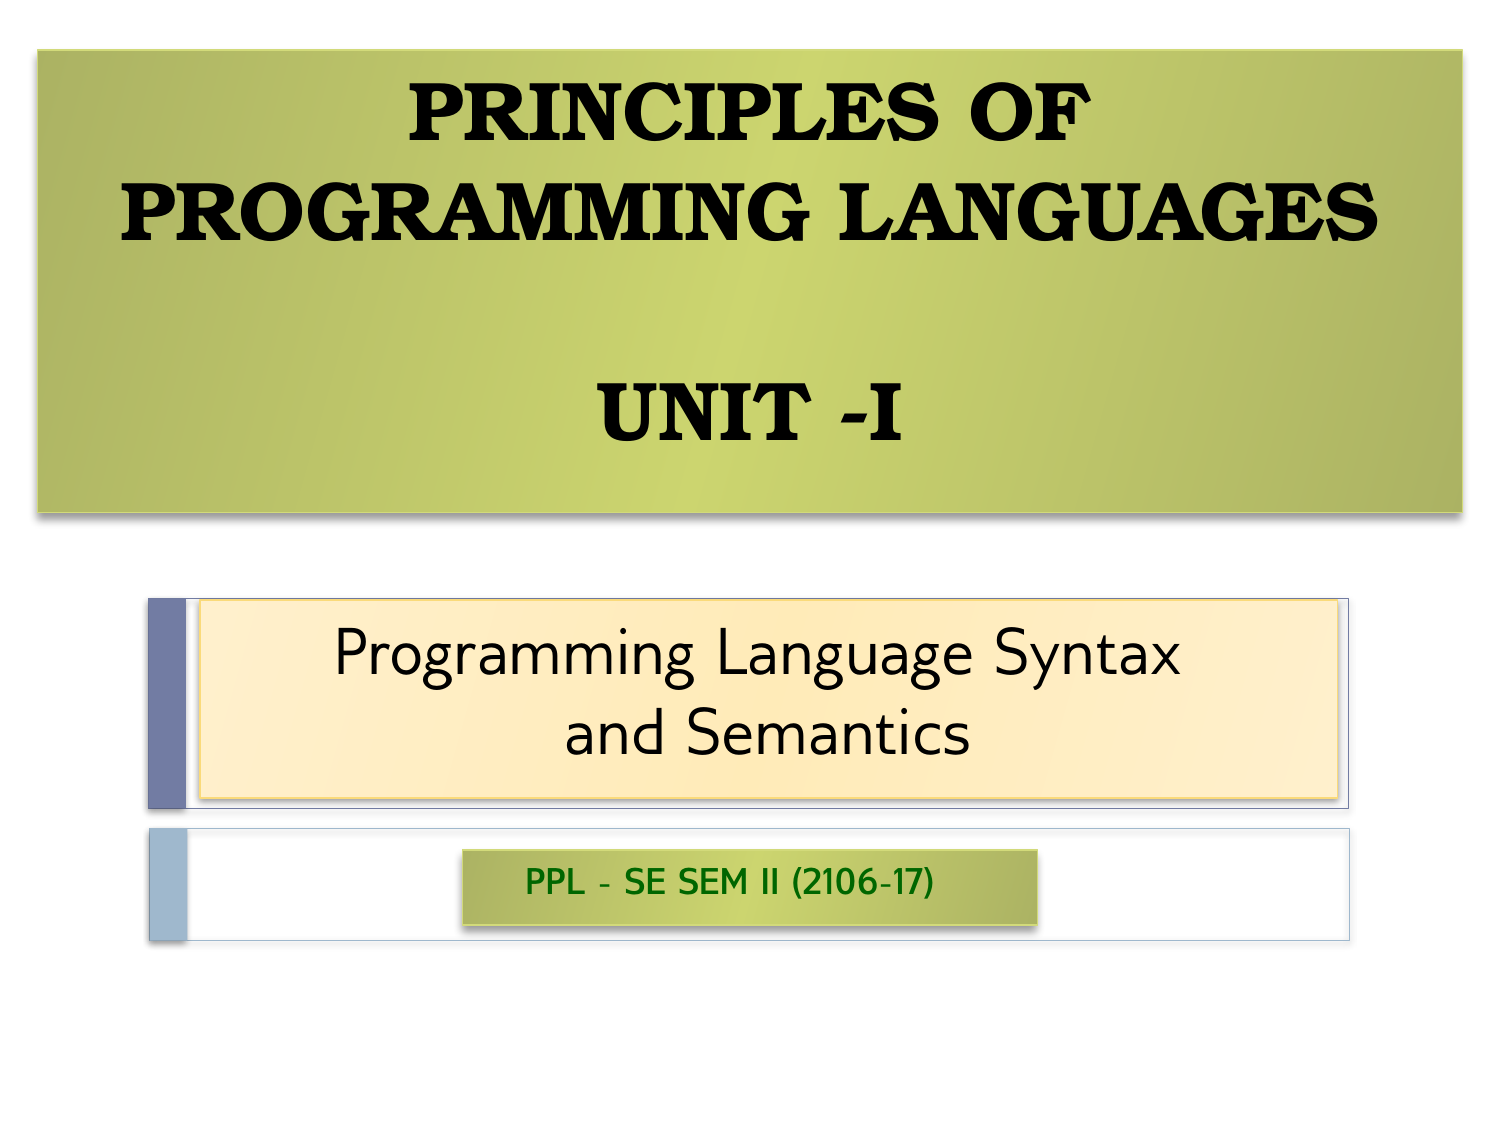

PRINCIPLES OF PROGRAMMING LANGUAGES

UNIT -I
# Programming Language Syntax and Semantics
PPL - SE SEM II (2106-17)